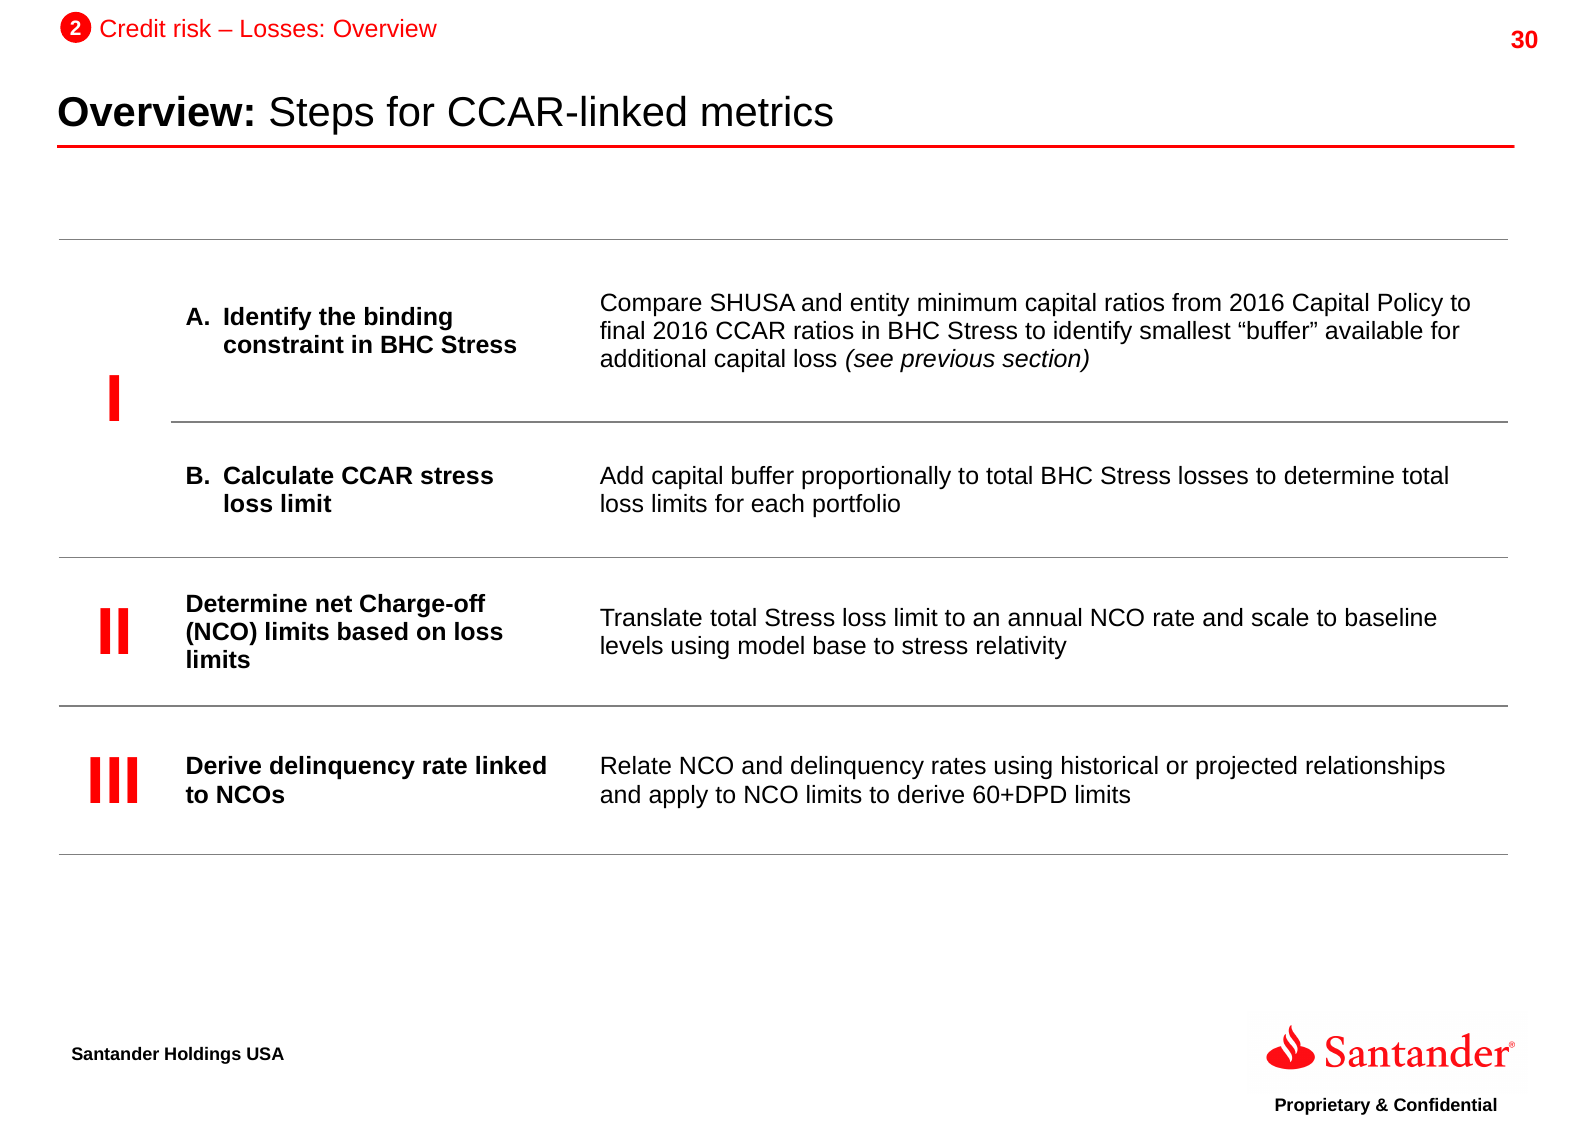

2
Credit risk – Losses: Overview
Overview: Steps for CCAR-linked metrics
| I | Identify the binding constraint in BHC Stress | Compare SHUSA and entity minimum capital ratios from 2016 Capital Policy to final 2016 CCAR ratios in BHC Stress to identify smallest “buffer” available for additional capital loss (see previous section) |
| --- | --- | --- |
|  | Calculate CCAR stress loss limit | Add capital buffer proportionally to total BHC Stress losses to determine total loss limits for each portfolio |
| II | Determine net Charge-off (NCO) limits based on loss limits | Translate total Stress loss limit to an annual NCO rate and scale to baseline levels using model base to stress relativity |
| III | Derive delinquency rate linked to NCOs | Relate NCO and delinquency rates using historical or projected relationships and apply to NCO limits to derive 60+DPD limits |